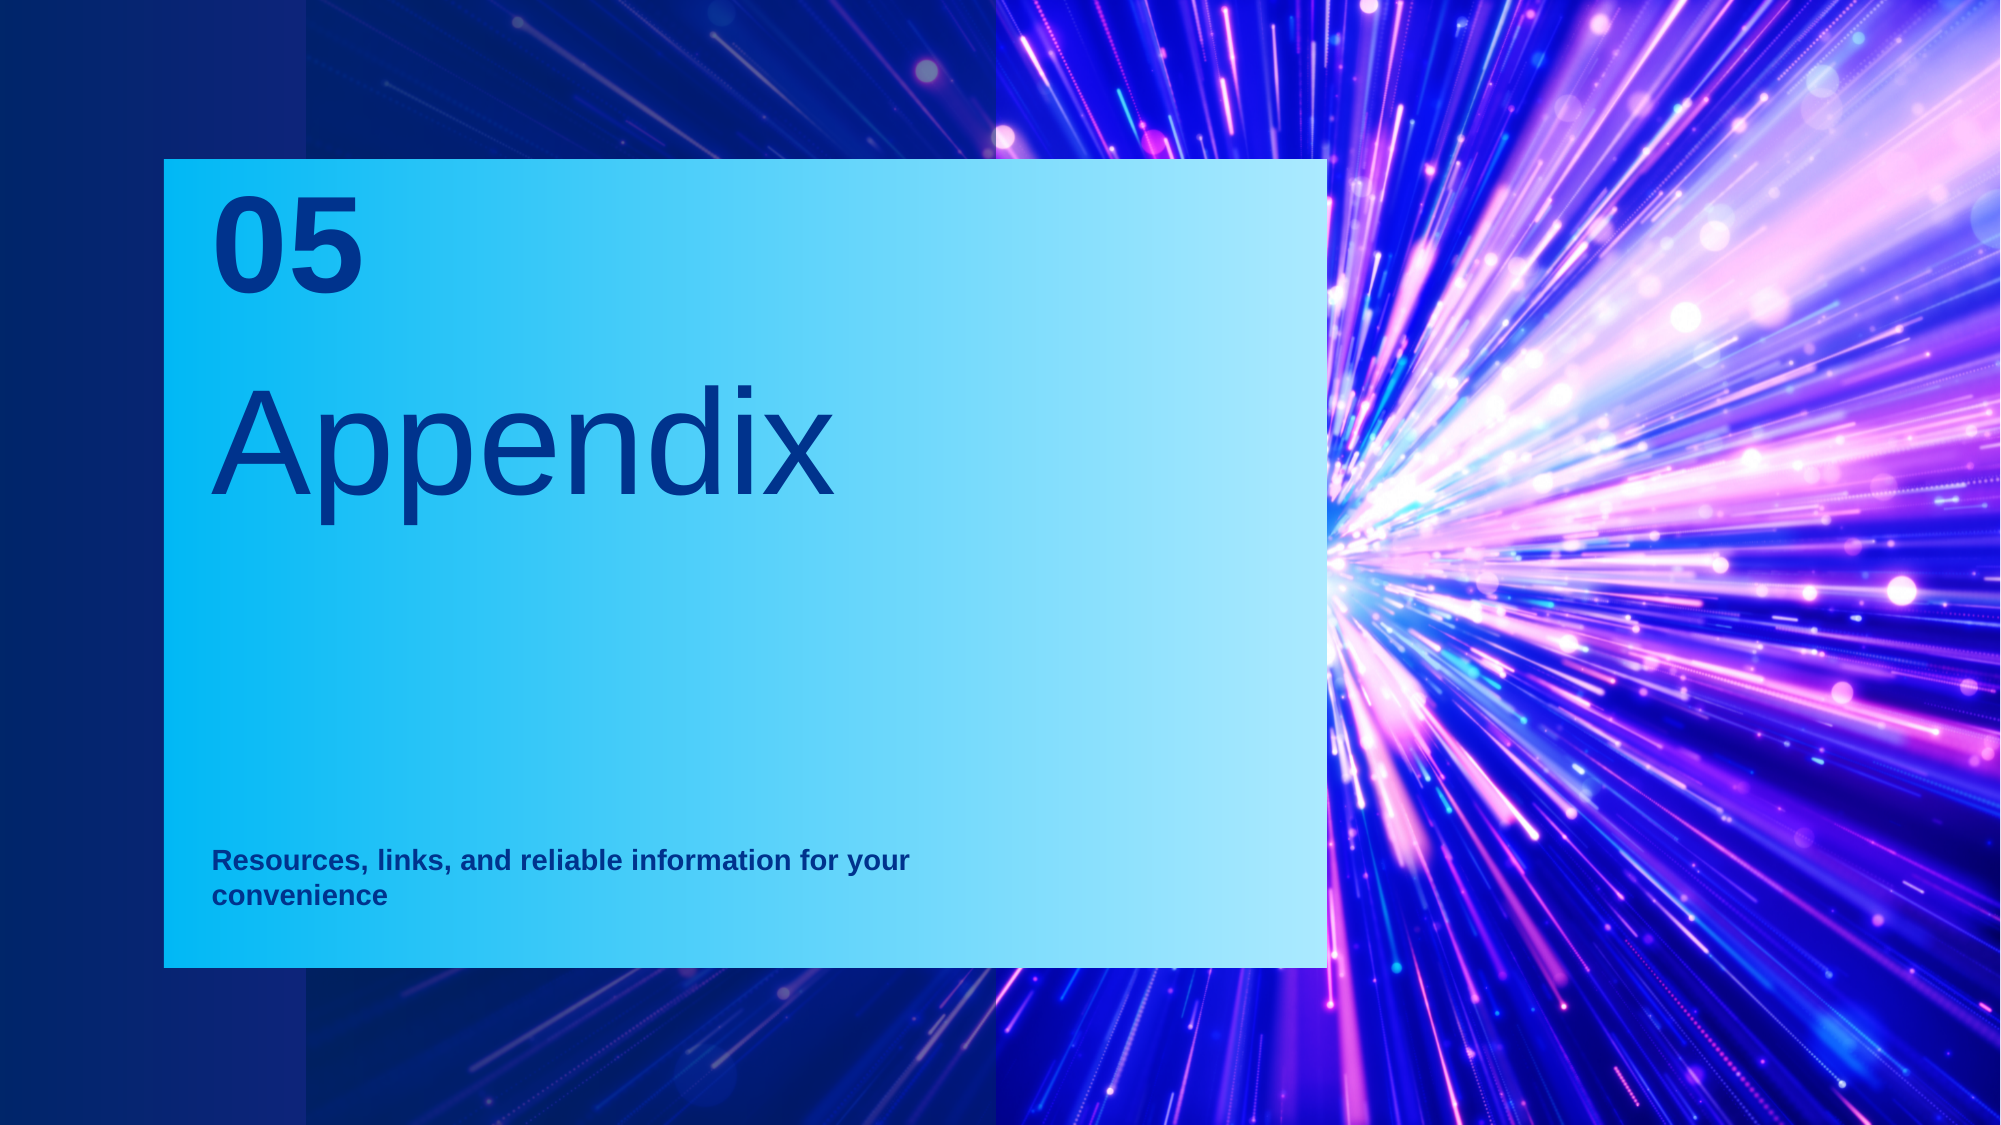

05
# Appendix
Resources, links, and reliable information for your convenience